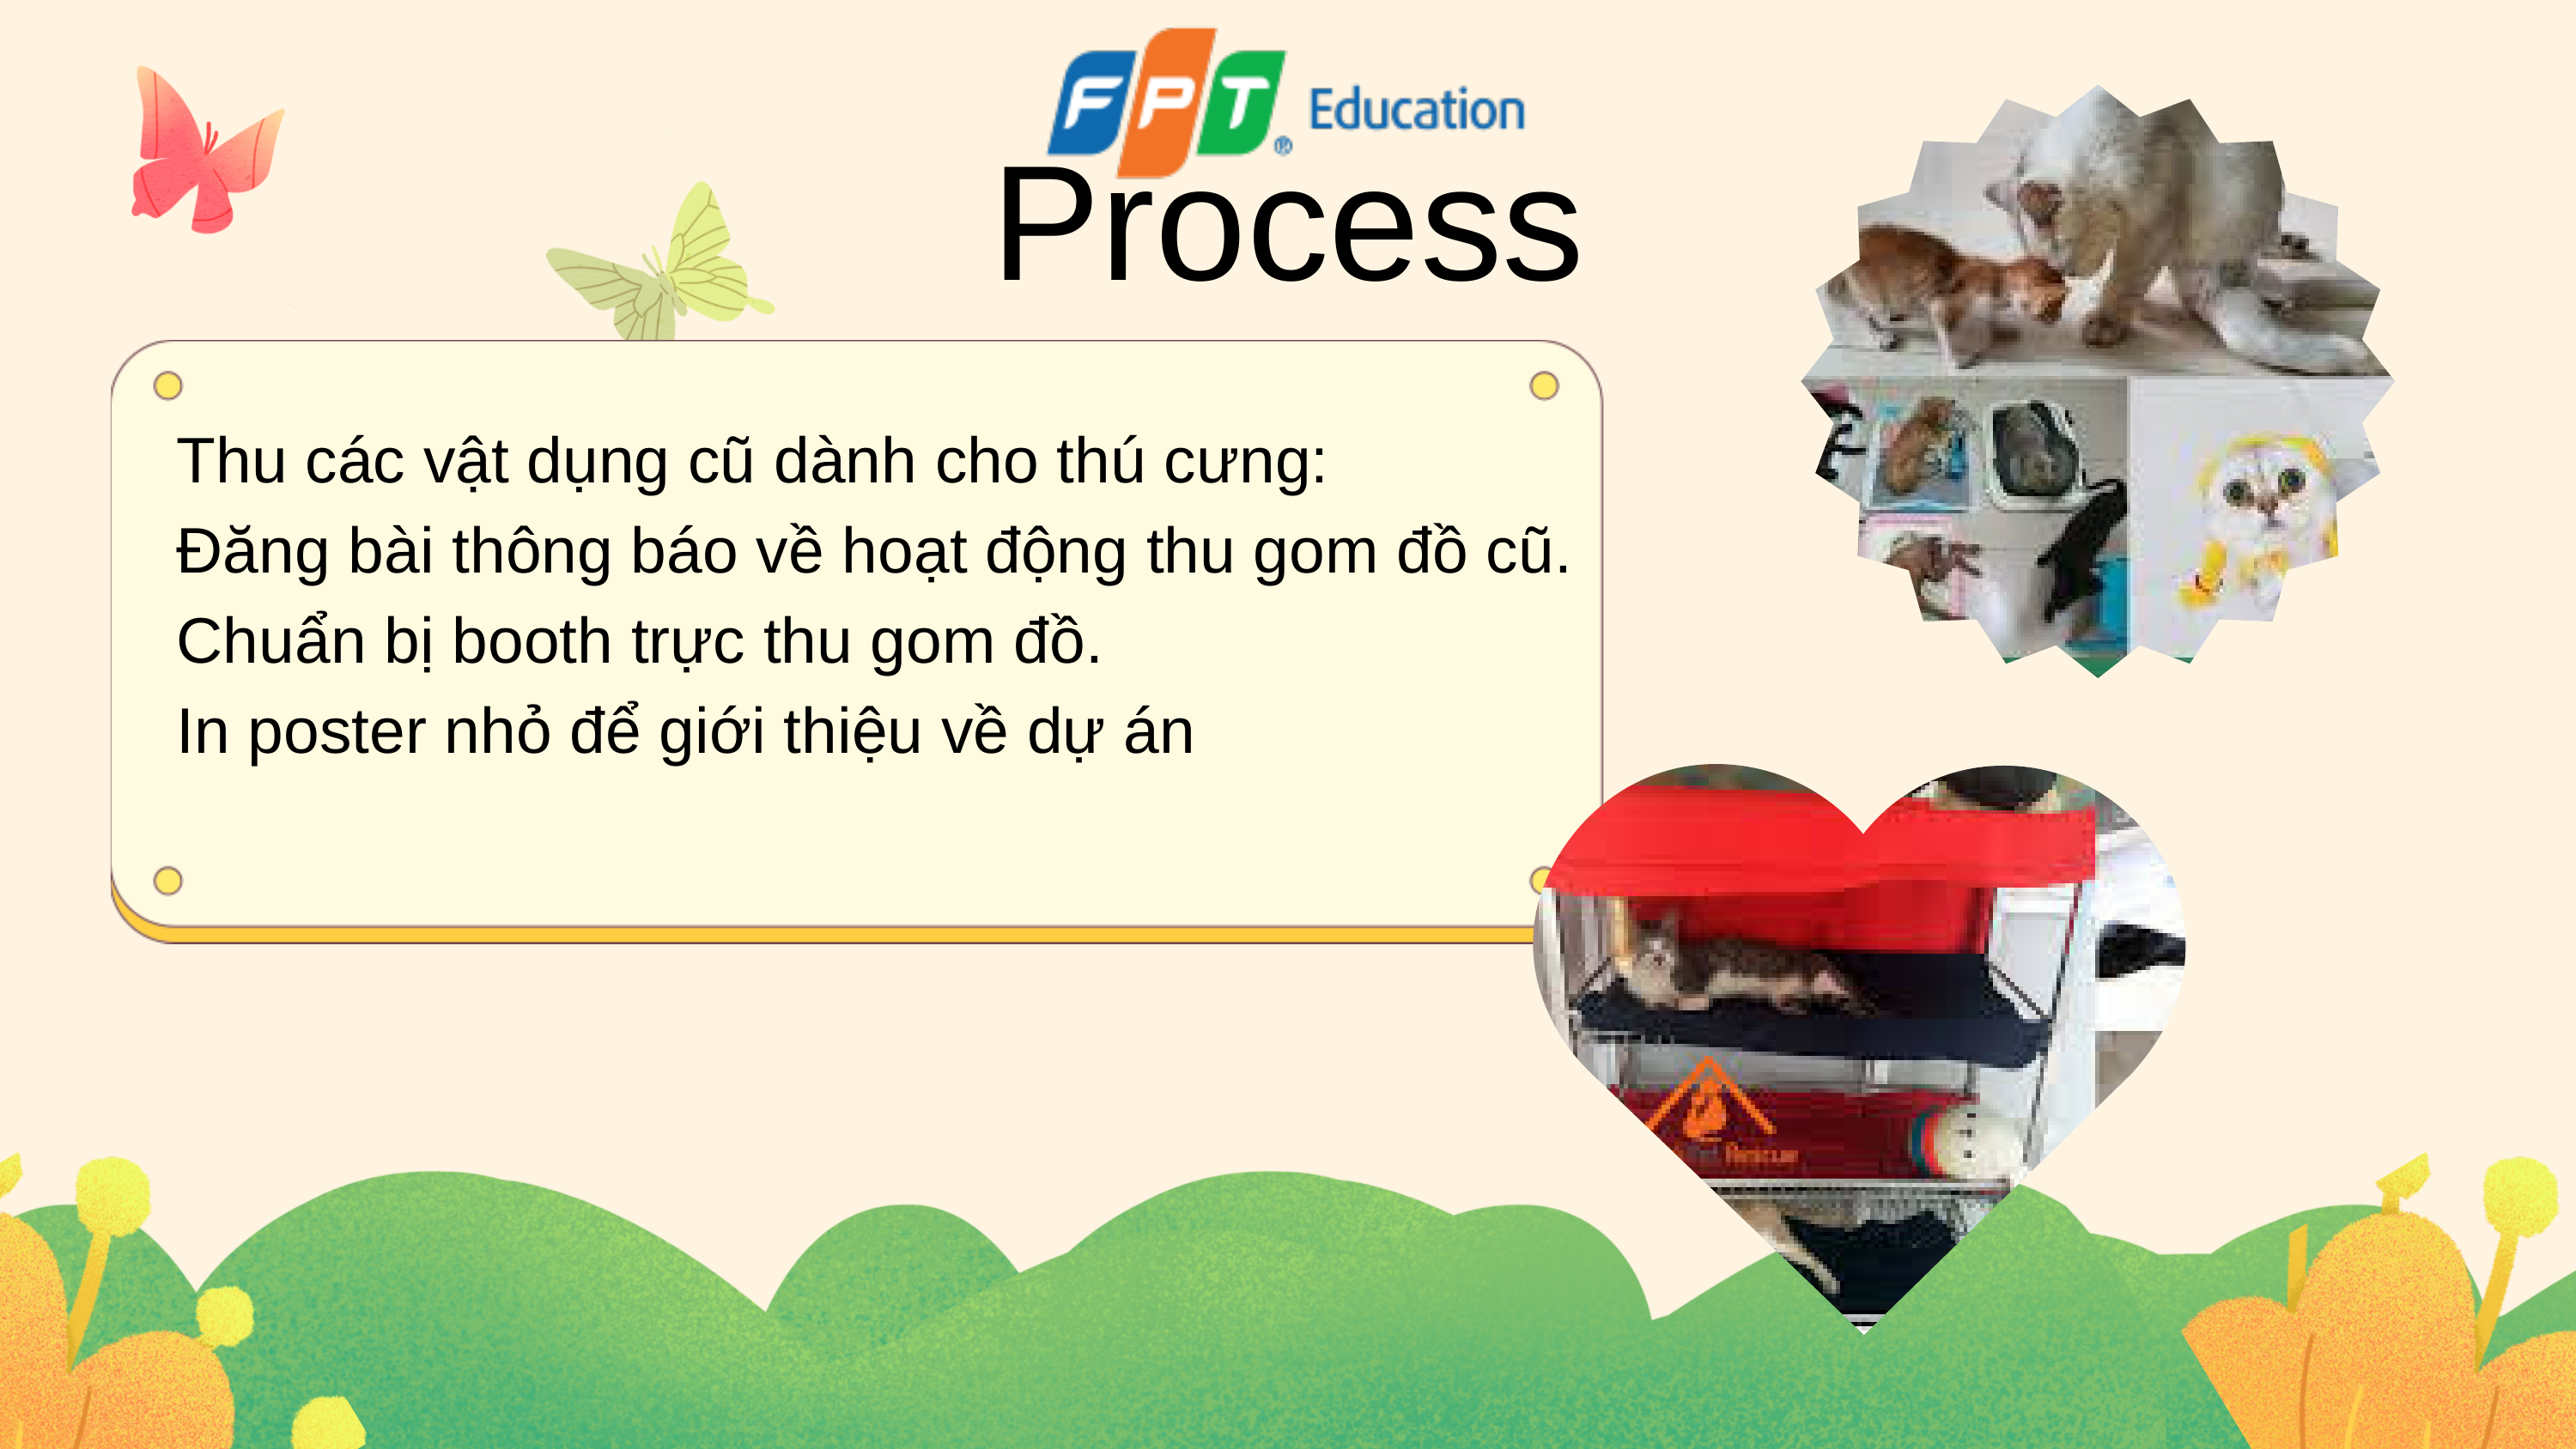

Process

Thu các vật dụng cũ dành cho thú cưng:
Đăng bài thông báo về hoạt động thu gom đồ cũ.
Chuẩn bị booth trực thu gom đồ.
In poster nhỏ để giới thiệu về dự án